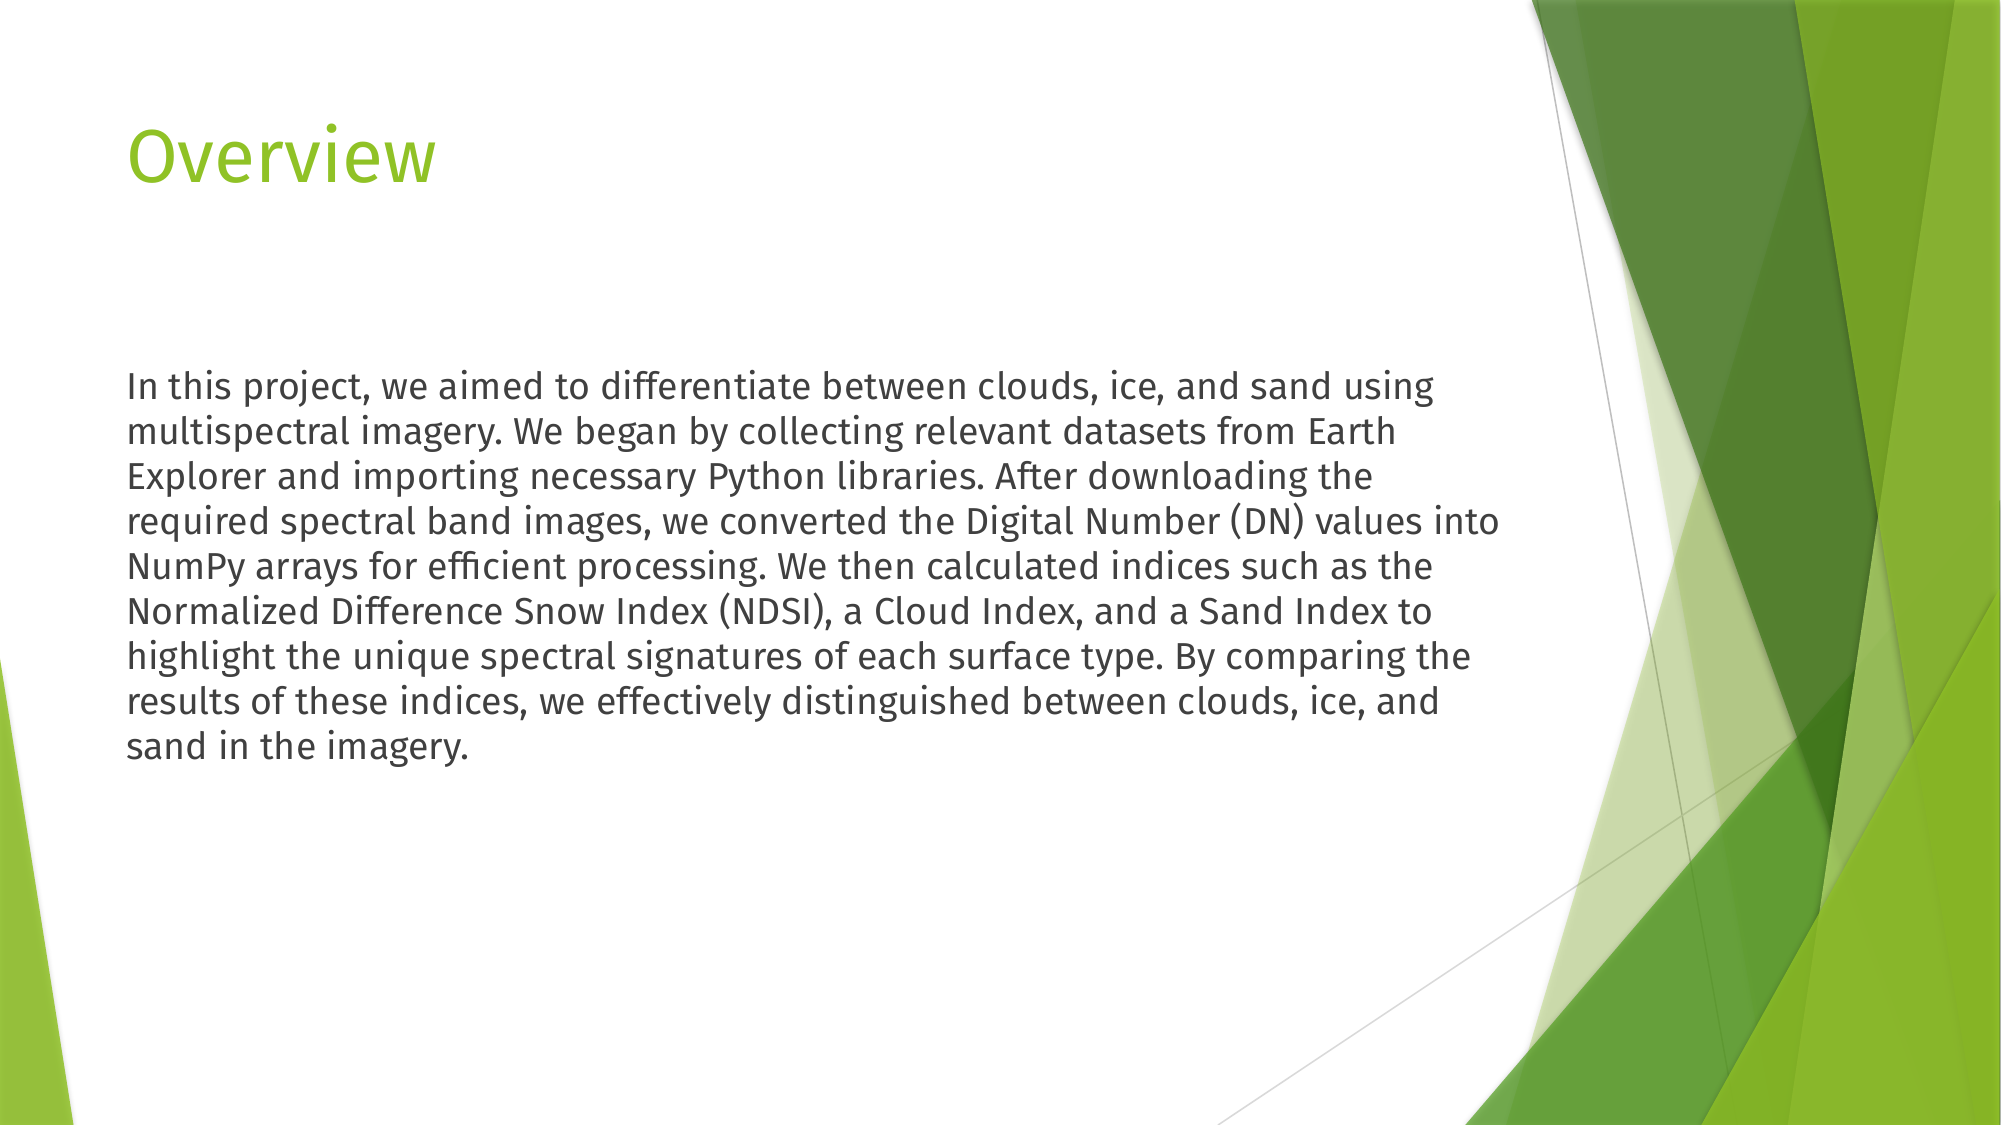

# Overview
In this project, we aimed to differentiate between clouds, ice, and sand using multispectral imagery. We began by collecting relevant datasets from Earth Explorer and importing necessary Python libraries. After downloading the required spectral band images, we converted the Digital Number (DN) values into NumPy arrays for efficient processing. We then calculated indices such as the Normalized Difference Snow Index (NDSI), a Cloud Index, and a Sand Index to highlight the unique spectral signatures of each surface type. By comparing the results of these indices, we effectively distinguished between clouds, ice, and sand in the imagery.